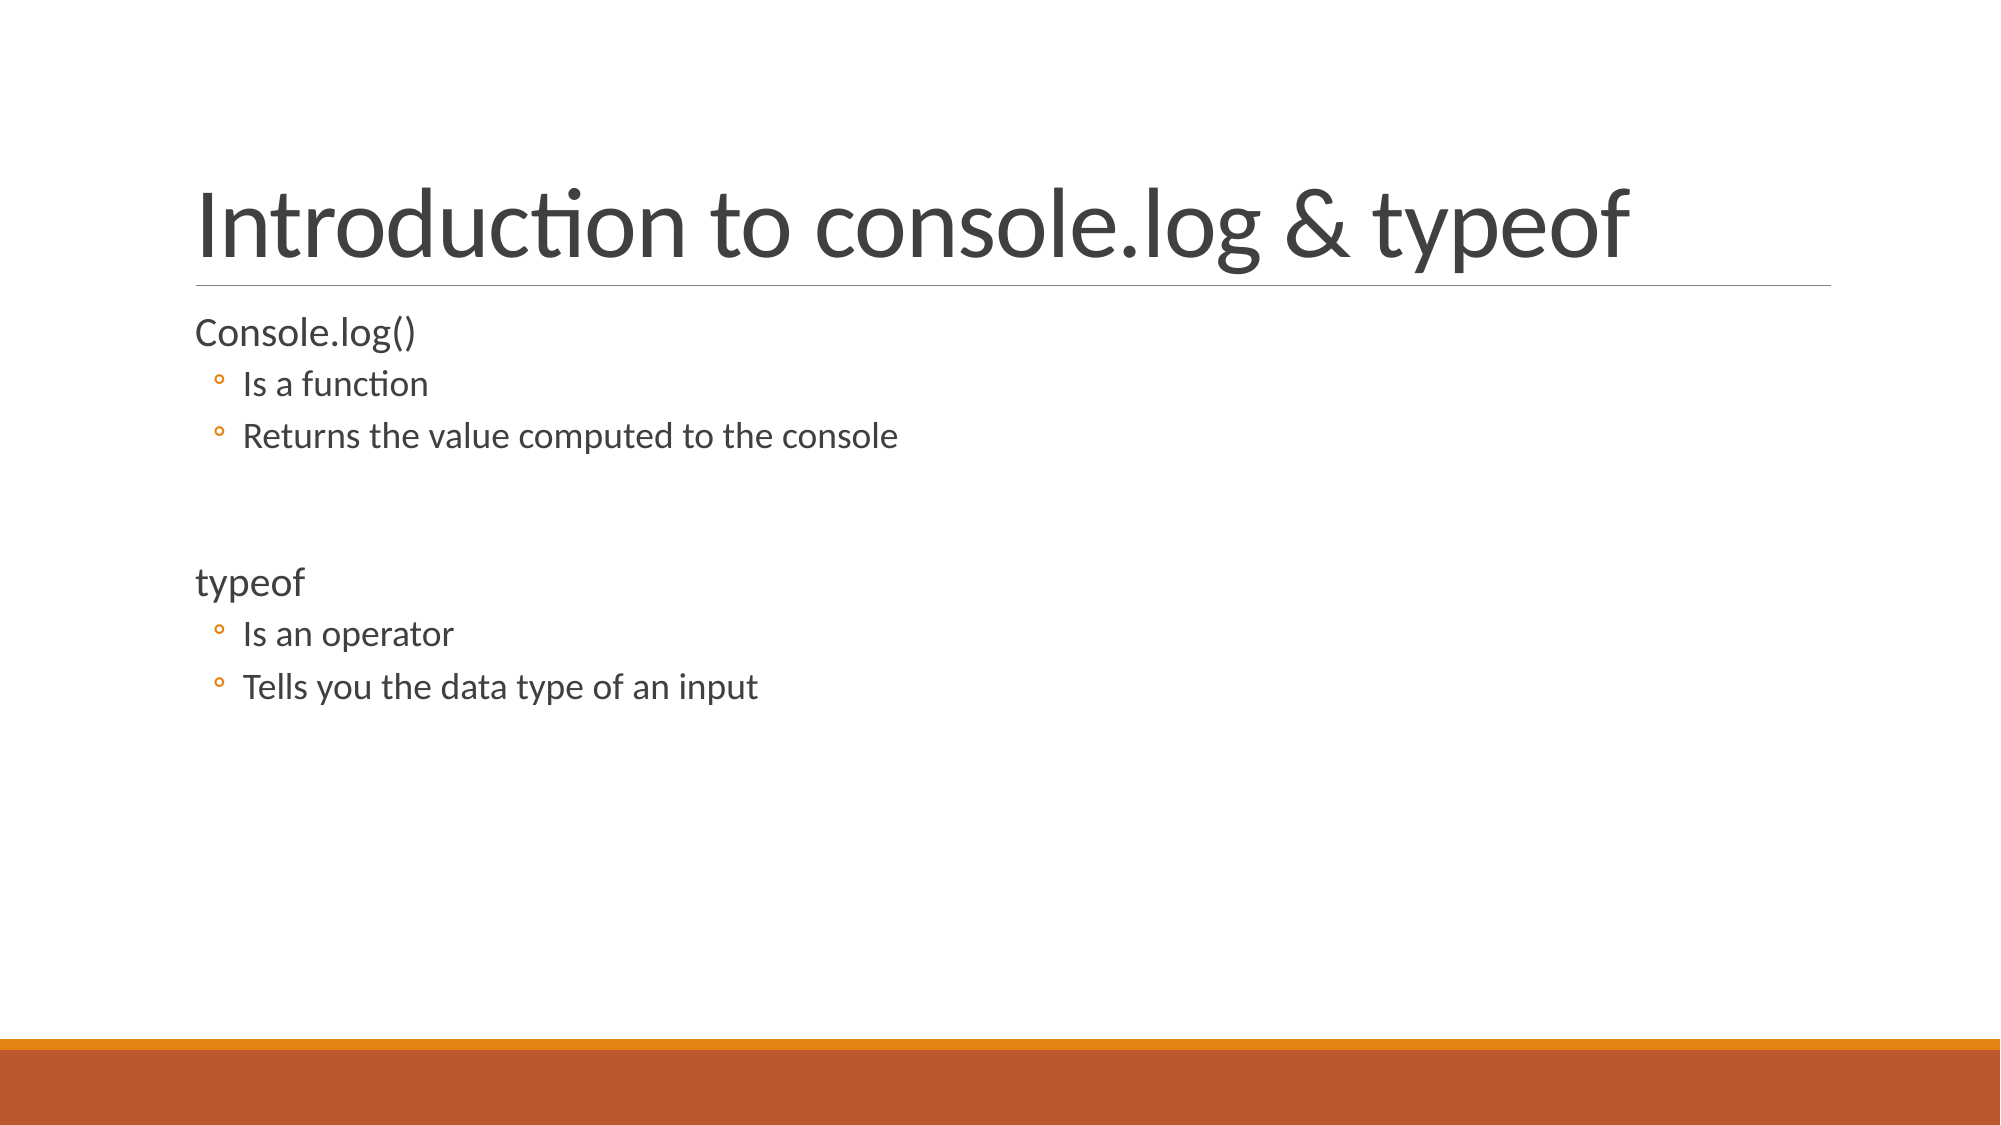

# Introduction to console.log & typeof
Console.log()
Is a function
Returns the value computed to the console

typeof
Is an operator
Tells you the data type of an input